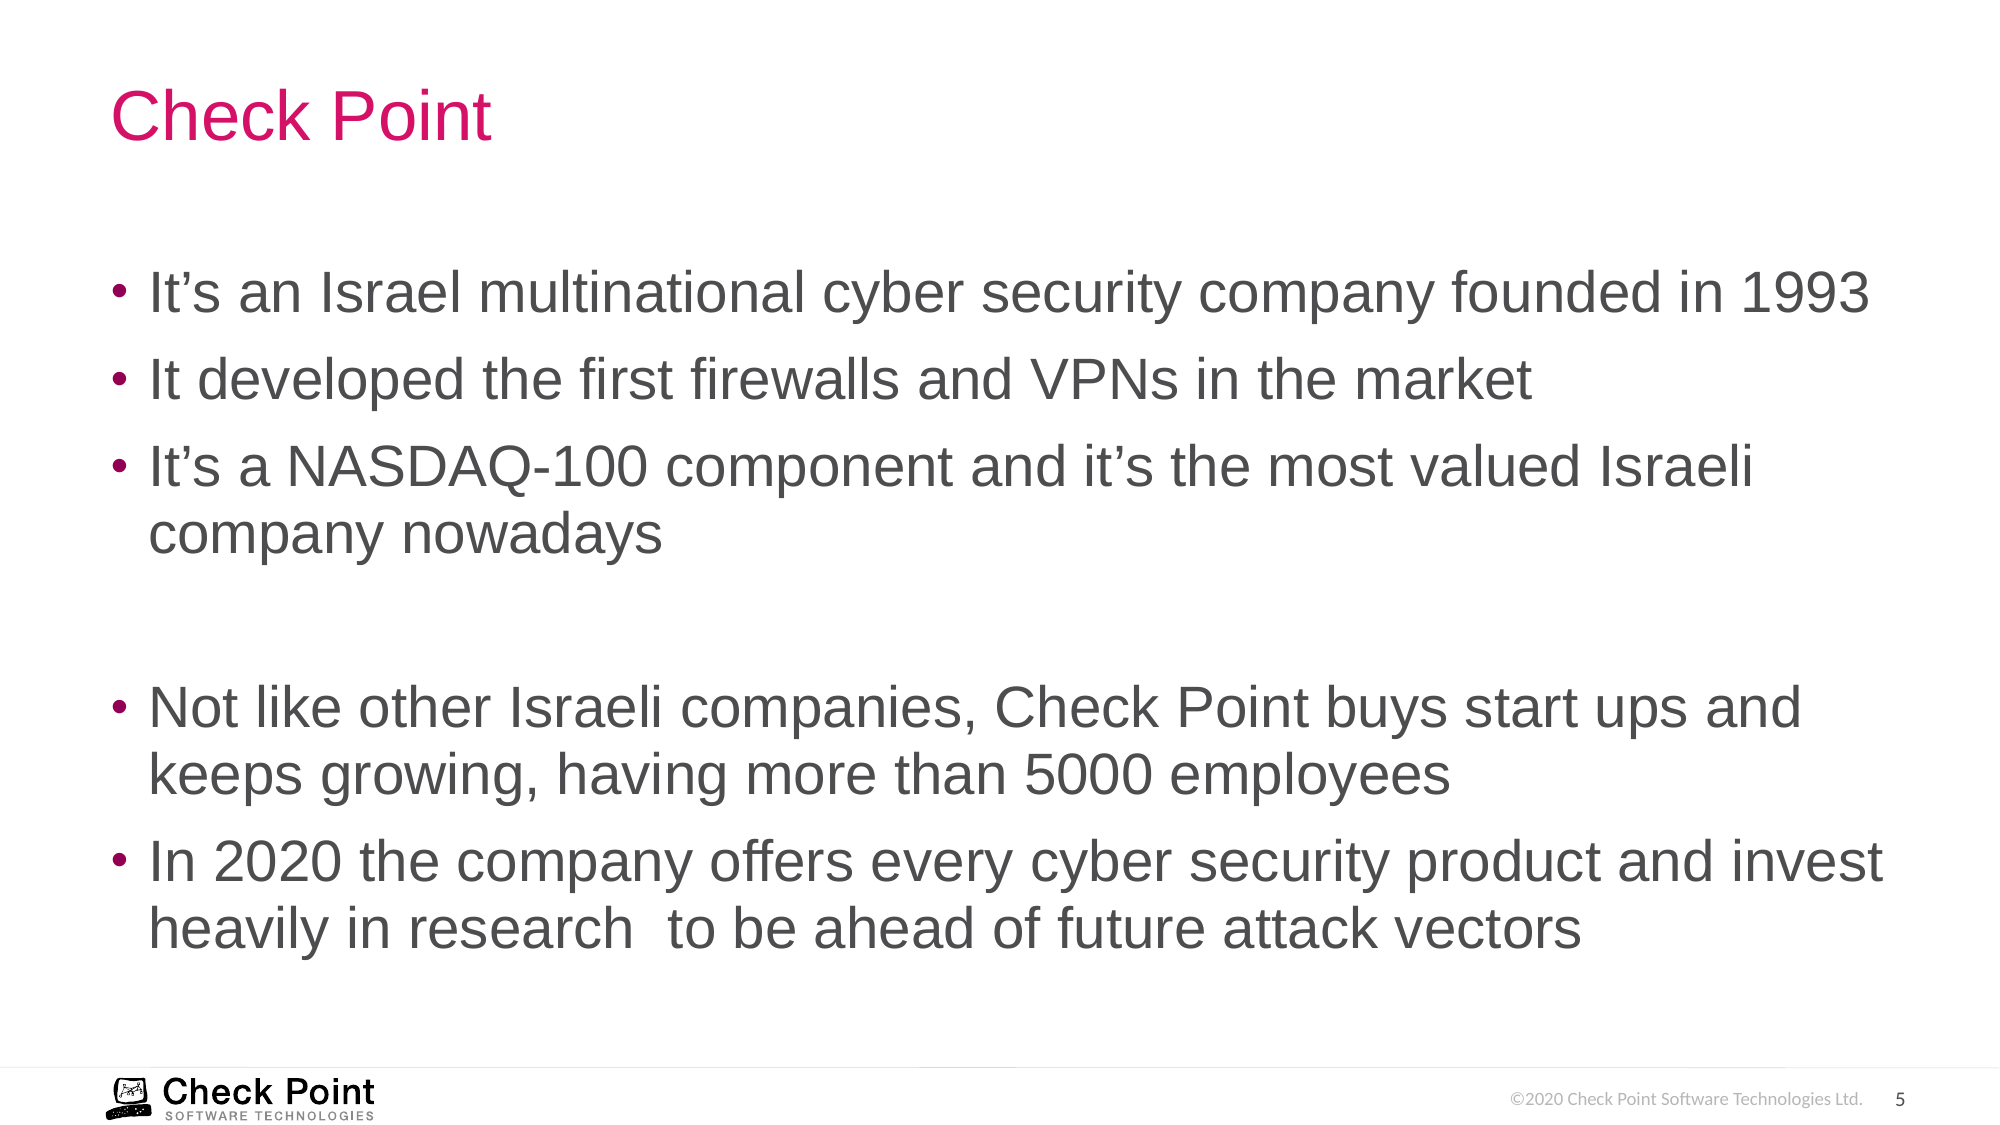

# Check Point
It’s an Israel multinational cyber security company founded in 1993
It developed the first firewalls and VPNs in the market
It’s a NASDAQ-100 component and it’s the most valued Israeli company nowadays

Not like other Israeli companies, Check Point buys start ups and keeps growing, having more than 5000 employees
In 2020 the company offers every cyber security product and invest heavily in research  to be ahead of future attack vectors